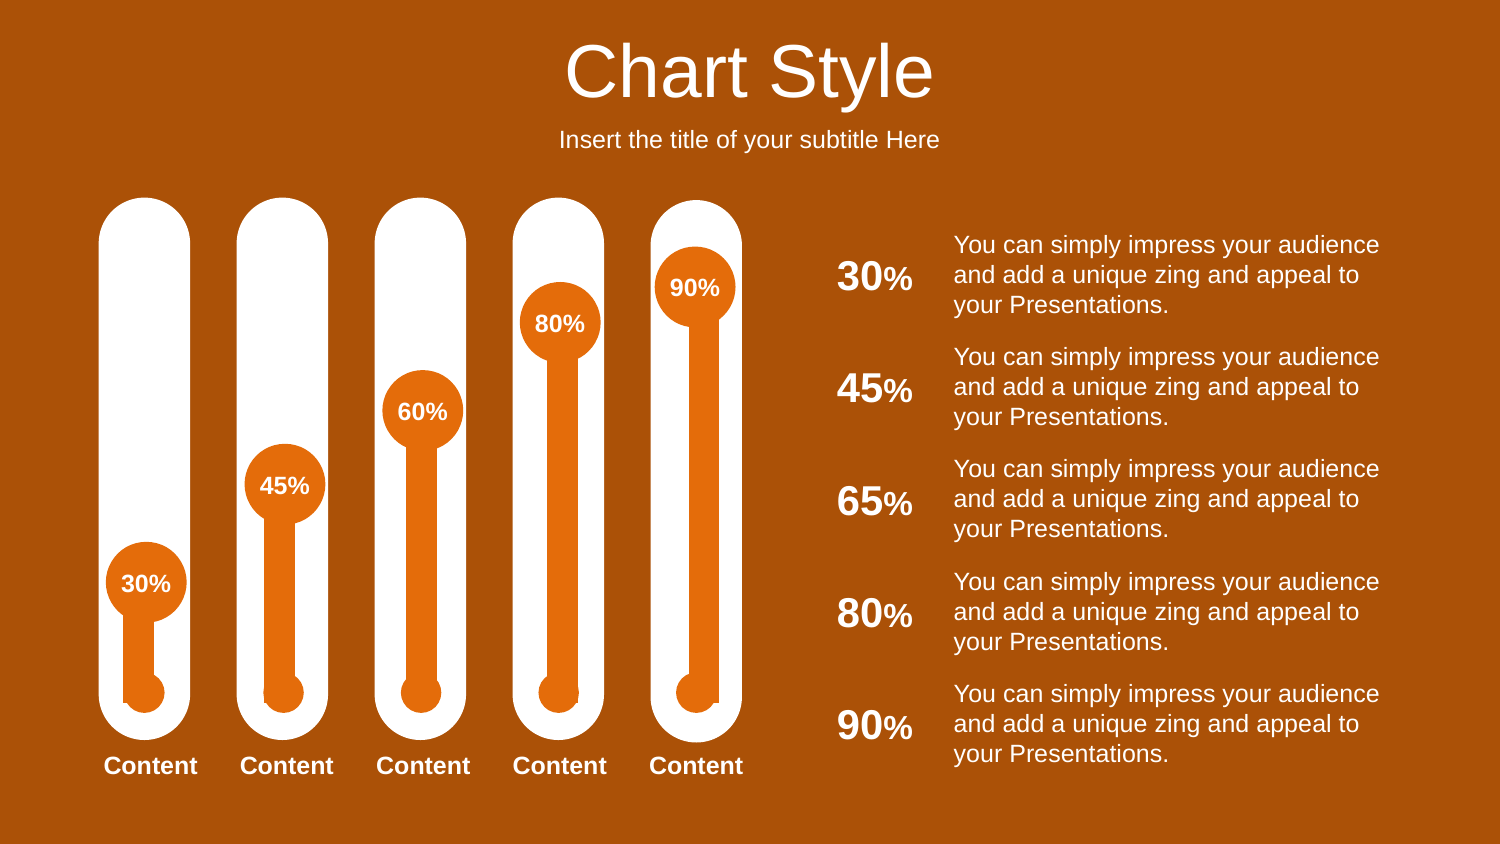

Chart Style
Insert the title of your subtitle Here

You can simply impress your audience and add a unique zing and appeal to your Presentations.
30%

### Chart

| Category | Series 1 |
|---|---|
| Category 1 | 30.0 |
| Category 2 | 45.0 |
| Category 3 | 60.0 |
| Category 4 | 80.0 |
90%

80%
You can simply impress your audience and add a unique zing and appeal to your Presentations.
45%

60%

You can simply impress your audience and add a unique zing and appeal to your Presentations.
45%
65%

You can simply impress your audience and add a unique zing and appeal to your Presentations.
30%
80%
You can simply impress your audience and add a unique zing and appeal to your Presentations.

90%
Content
Content
Content
Content
Content